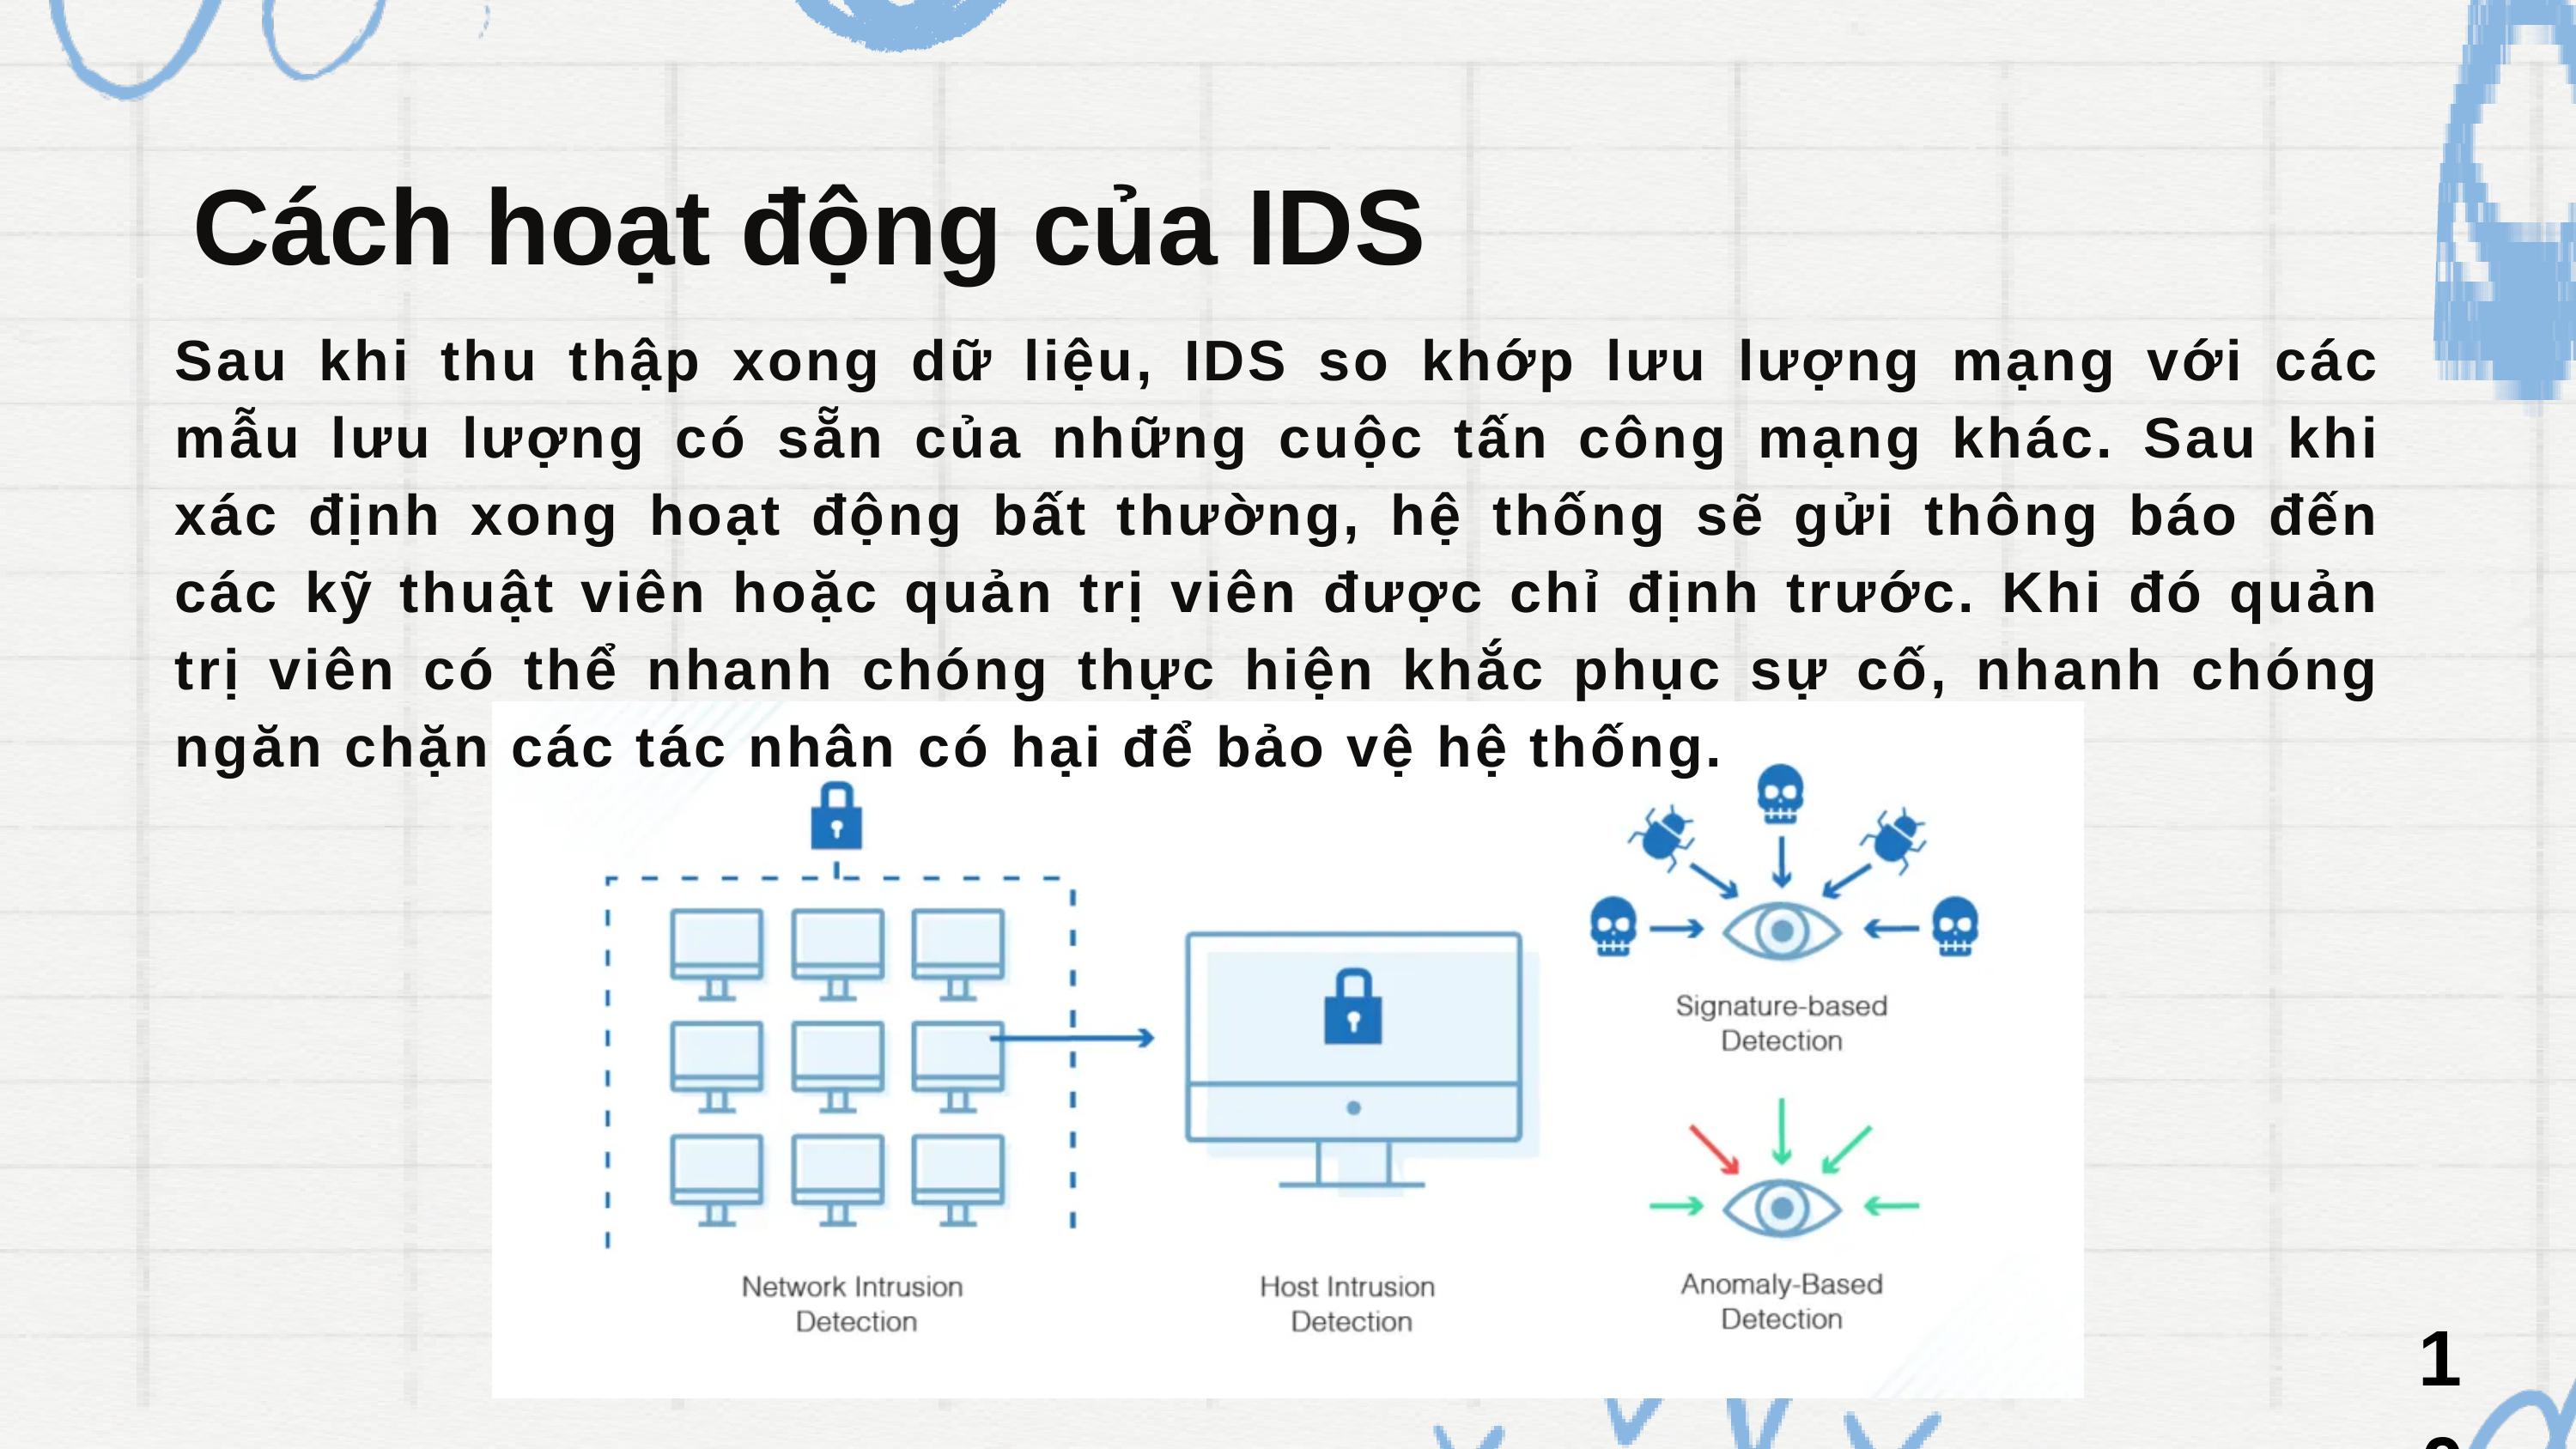

Cách hoạt động của IDS
Sau khi thu thập xong dữ liệu, IDS so khớp lưu lượng mạng với các mẫu lưu lượng có sẵn của những cuộc tấn công mạng khác. Sau khi xác định xong hoạt động bất thường, hệ thống sẽ gửi thông báo đến các kỹ thuật viên hoặc quản trị viên được chỉ định trước. Khi đó quản trị viên có thể nhanh chóng thực hiện khắc phục sự cố, nhanh chóng ngăn chặn các tác nhân có hại để bảo vệ hệ thống.

10